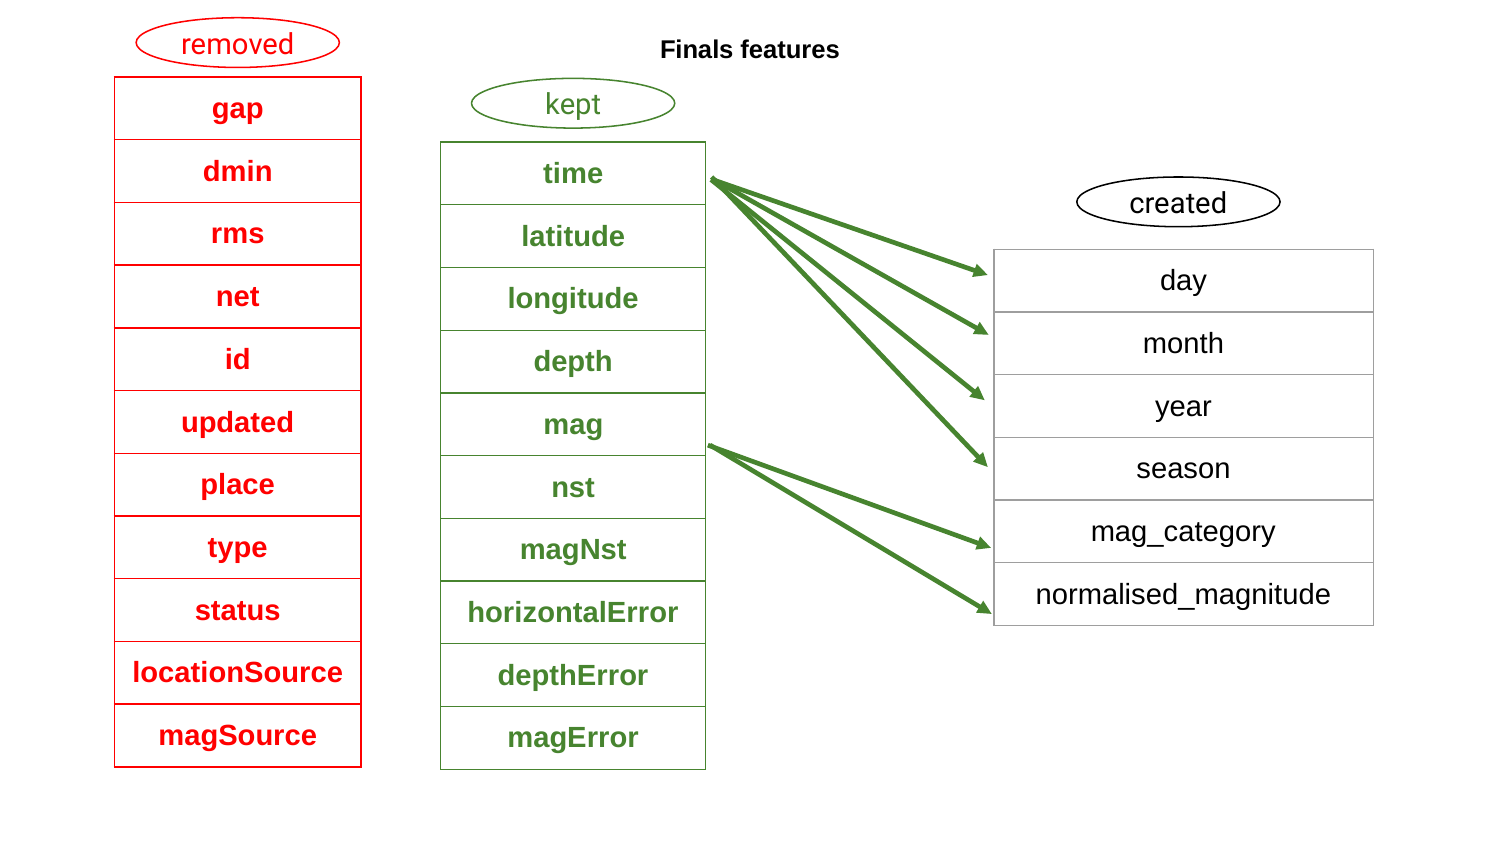

# Finals features
removed
| gap |
| --- |
| dmin |
| rms |
| net |
| id |
| updated |
| place |
| type |
| status |
| locationSource |
| magSource |
kept
| time |
| --- |
| latitude |
| longitude |
| depth |
| mag |
| nst |
| magNst |
| horizontalError |
| depthError |
| magError |
created
| day |
| --- |
| month |
| year |
| season |
| mag\_category |
| normalised\_magnitude |